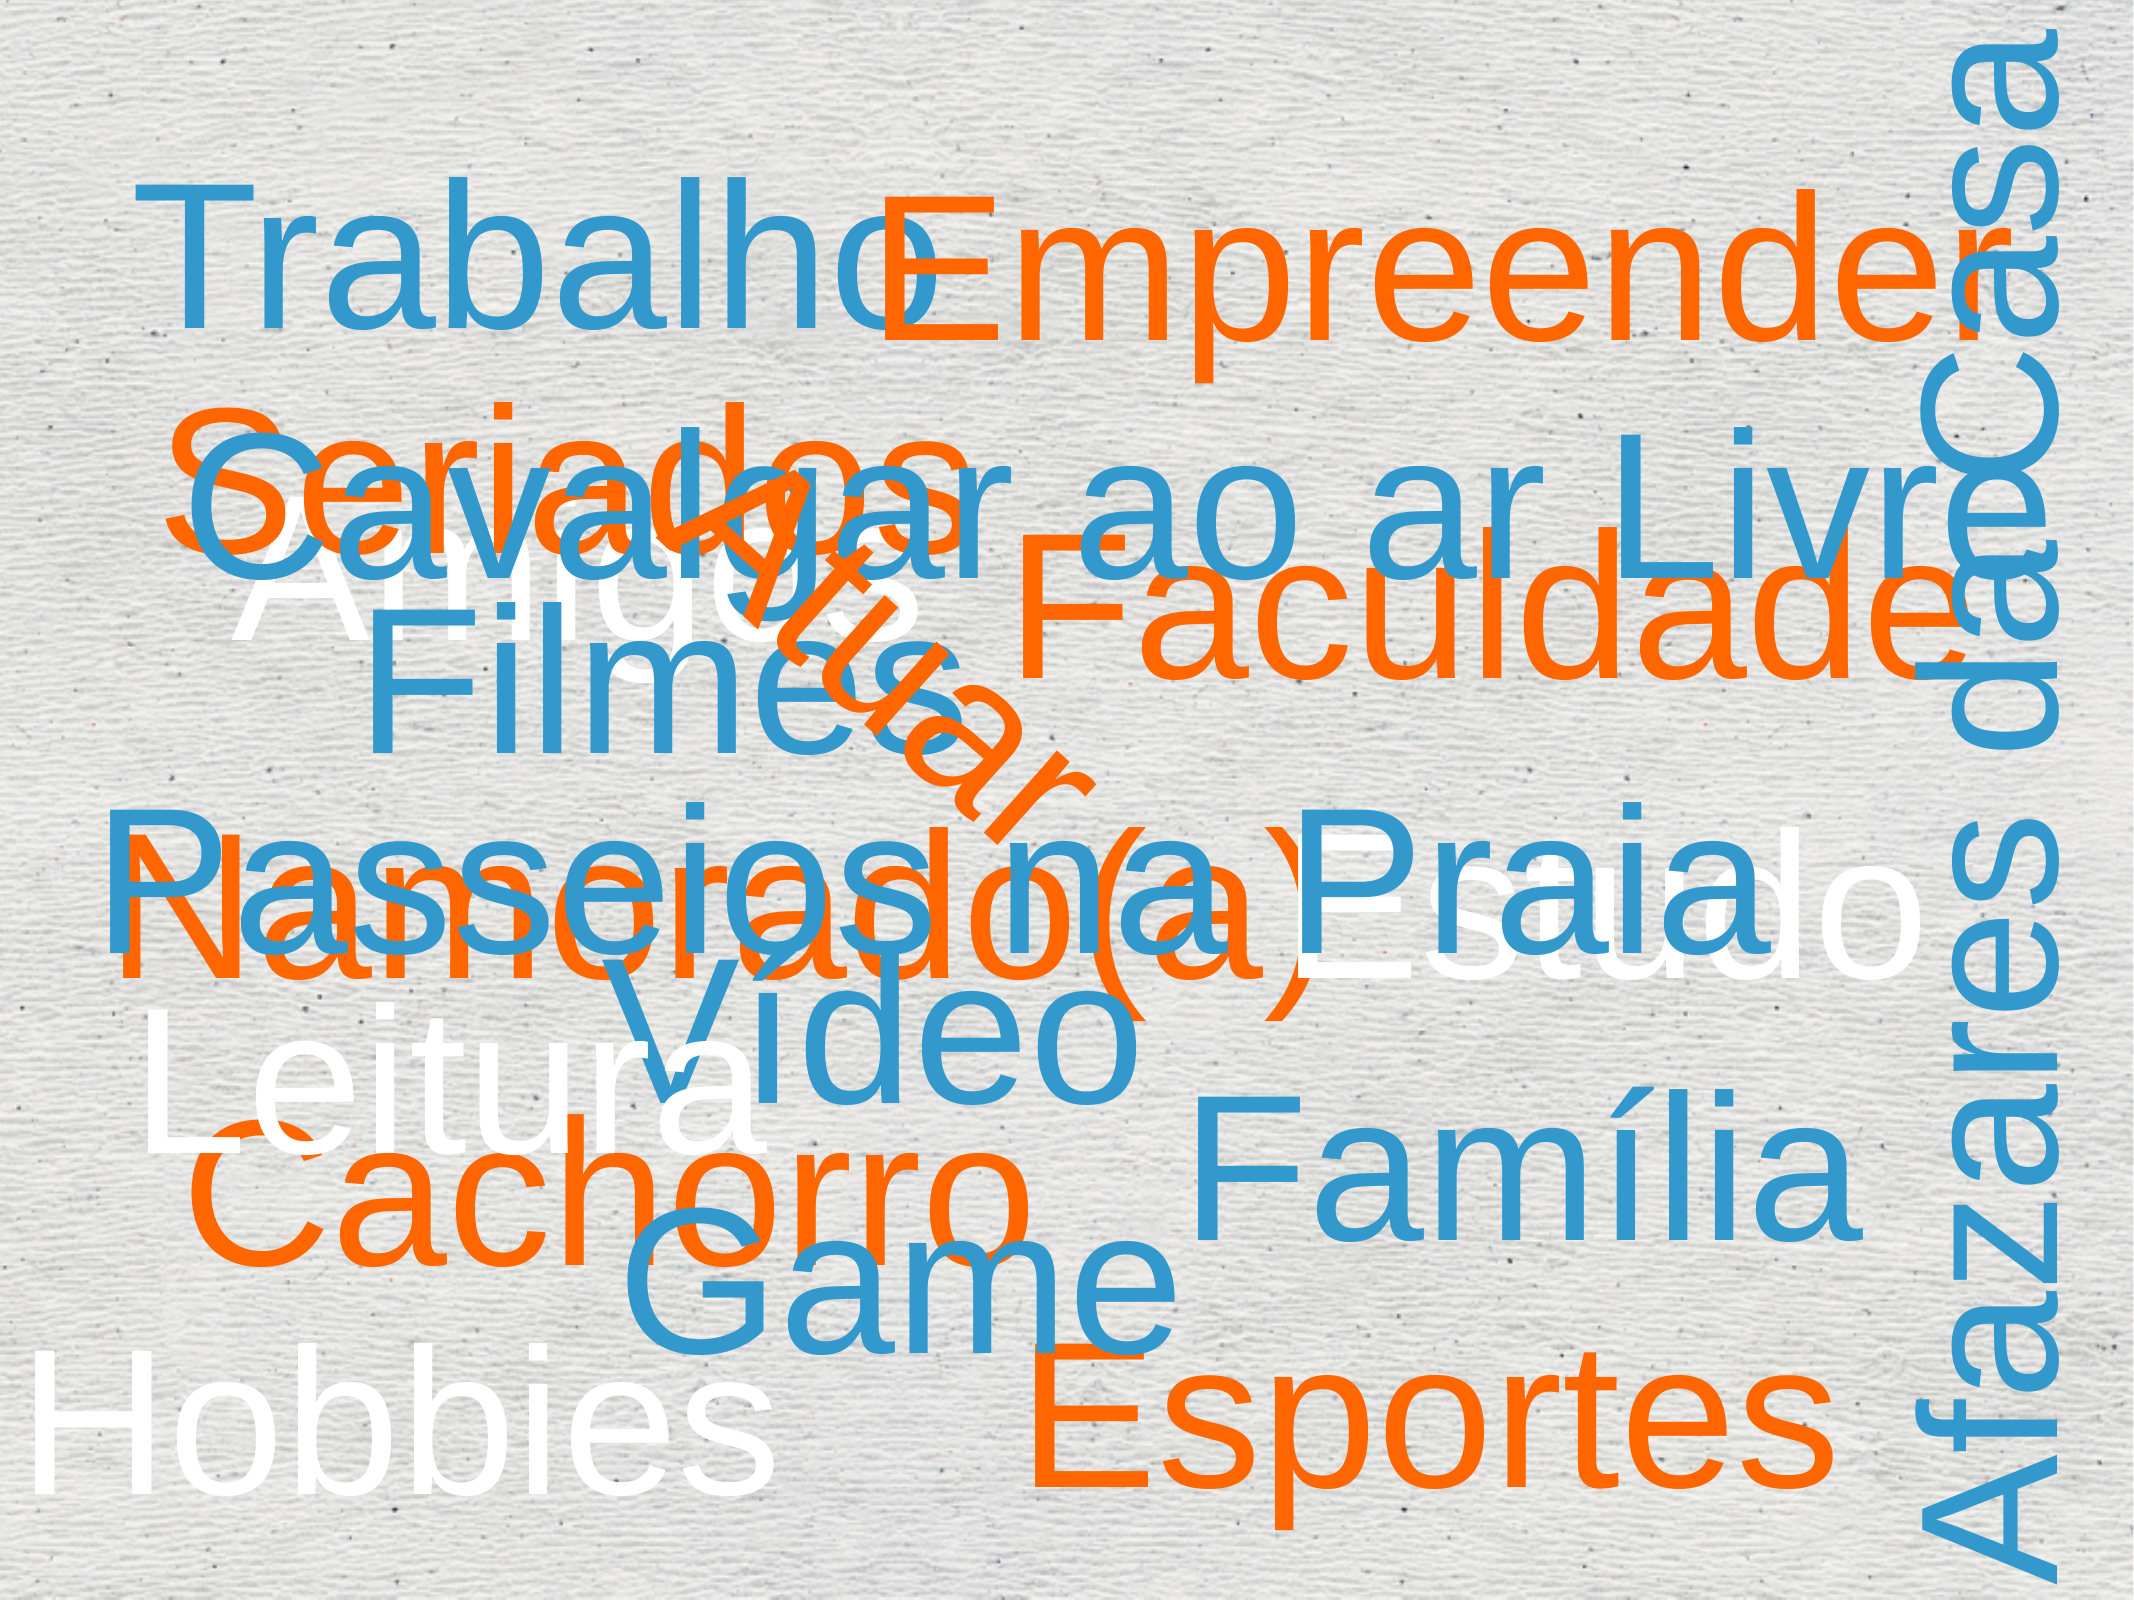

Trabalho
Empreender
Seriados
Cavalgar ao ar Livre
Amigos
Faculdade
Atuar
Filmes
Afazares da Casa
Passeios na Praia
Namorado(a)
Estudo
Vídeo Game
Leitura
Família
Cachorro
Esportes
Hobbies